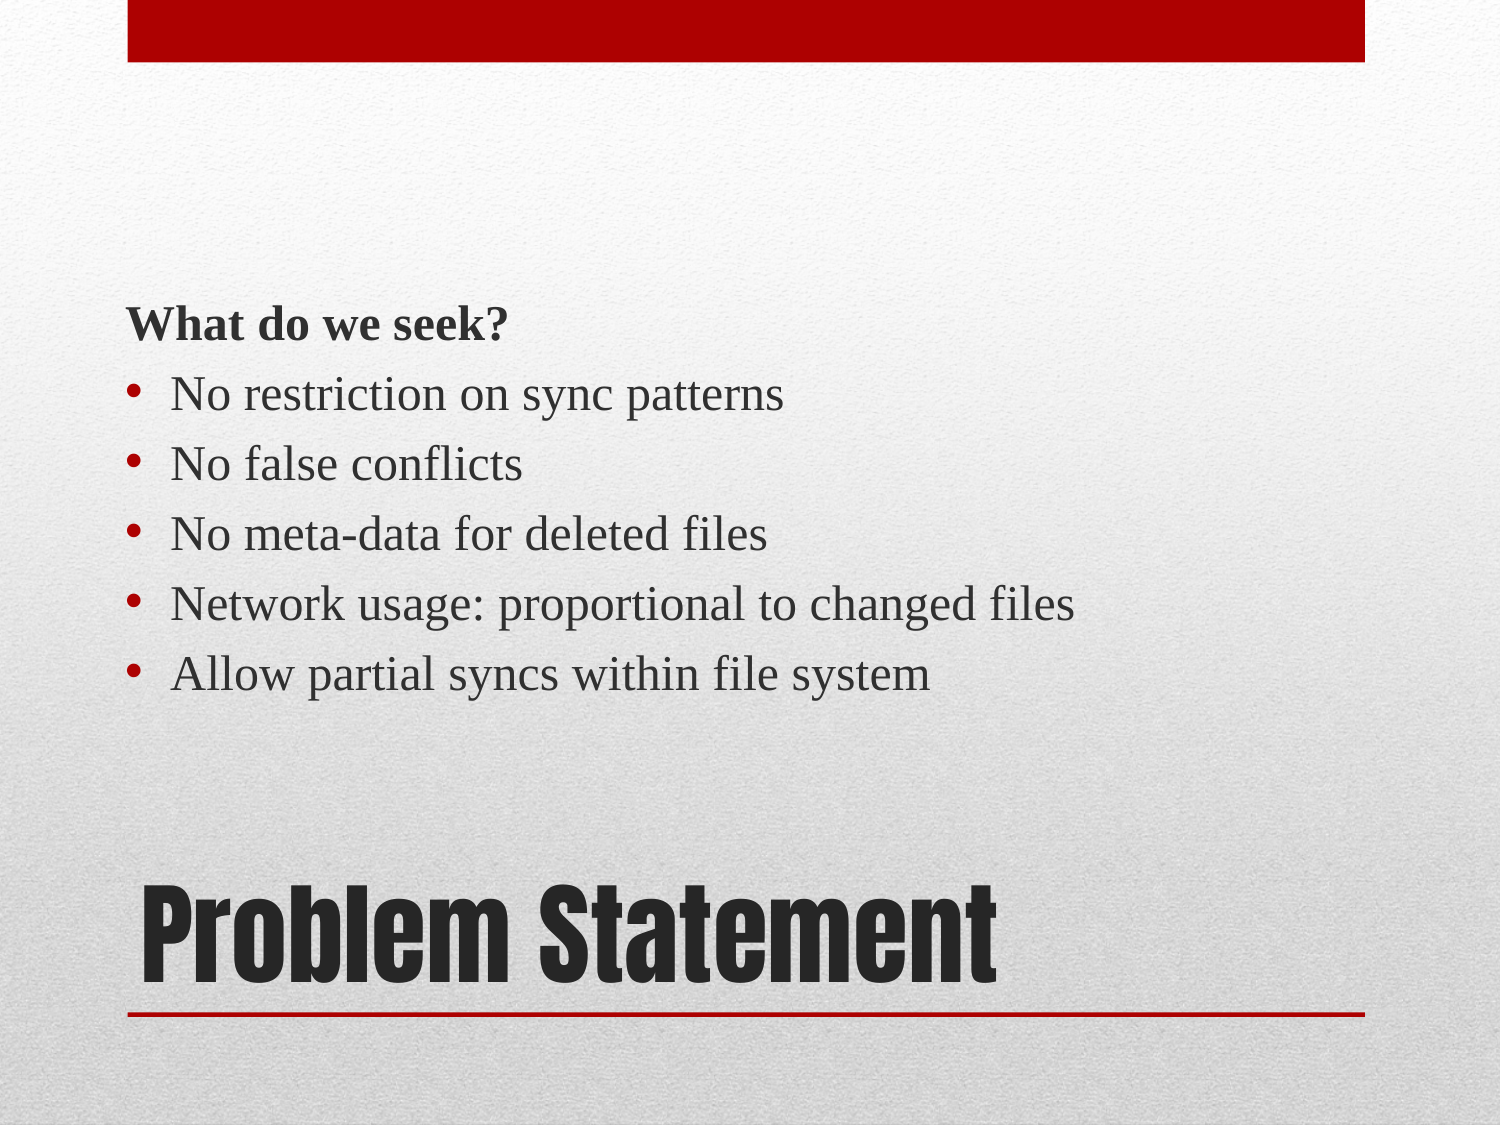

What do we seek?
No restriction on sync patterns
No false conflicts
No meta-data for deleted files
Network usage: proportional to changed files
Allow partial syncs within file system
# Problem Statement